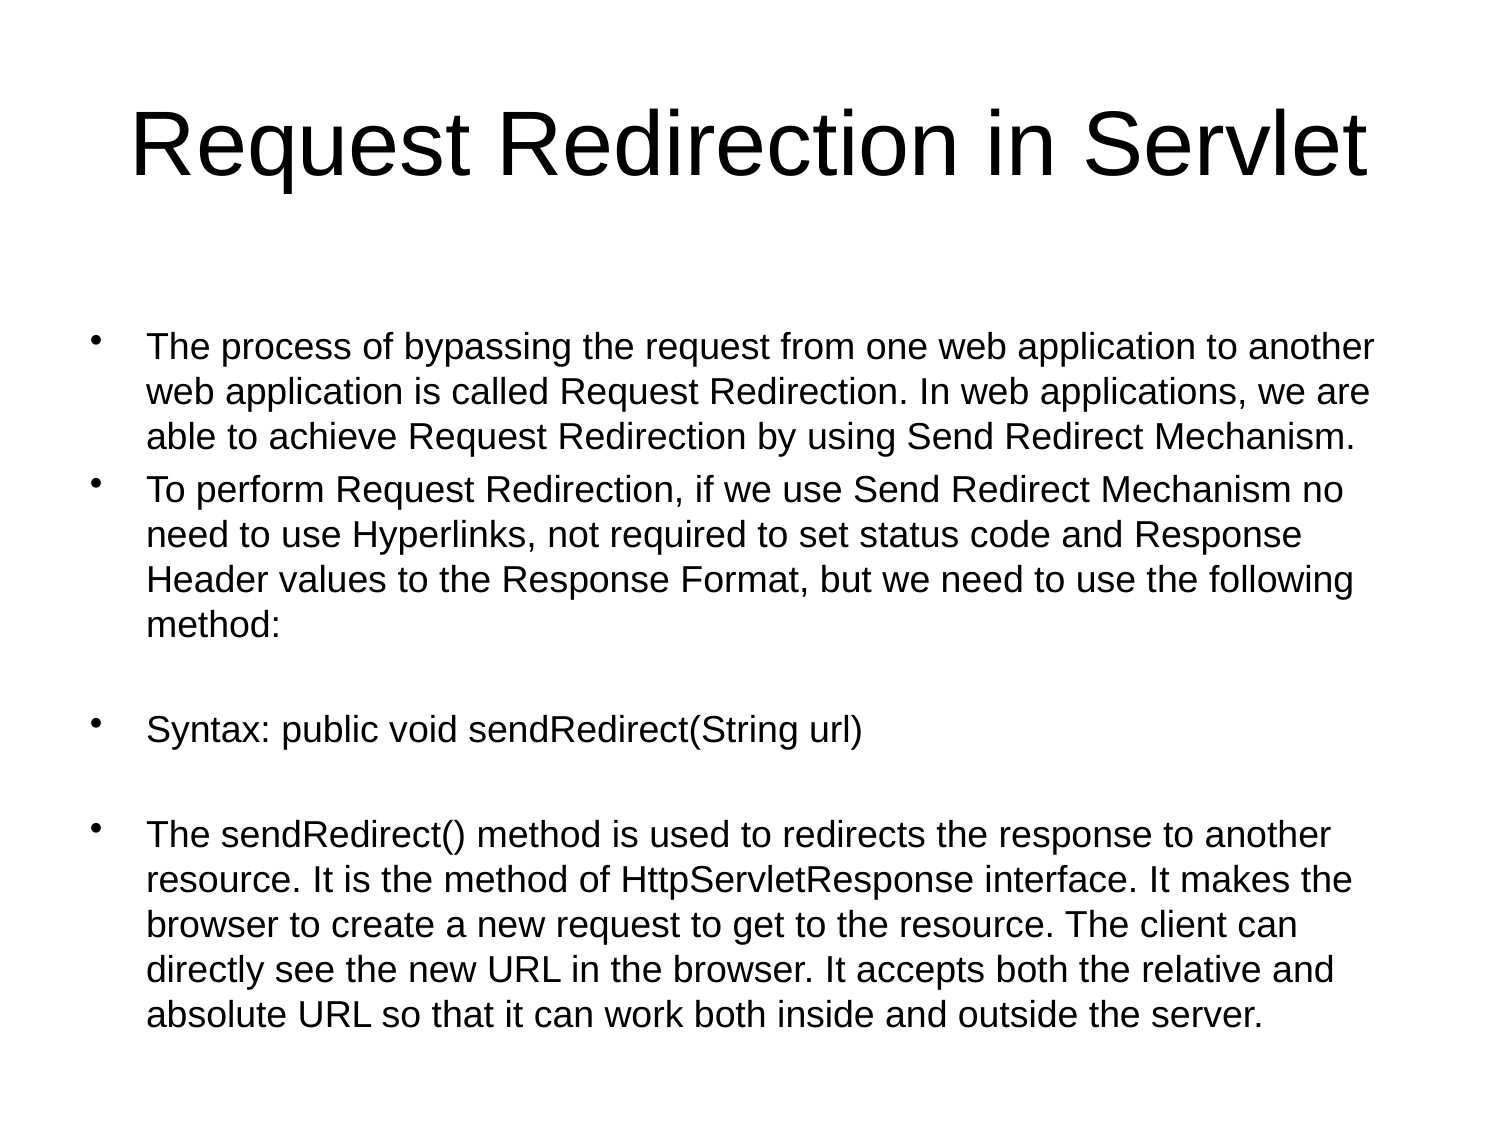

# Request Redirection in Servlet

The process of bypassing the request from one web application to another web application is called Request Redirection. In web applications, we are able to achieve Request Redirection by using Send Redirect Mechanism.
To perform Request Redirection, if we use Send Redirect Mechanism no need to use Hyperlinks, not required to set status code and Response Header values to the Response Format, but we need to use the following method:

Syntax: public void sendRedirect(String url)

The sendRedirect() method is used to redirects the response to another resource. It is the method of HttpServletResponse interface. It makes the browser to create a new request to get to the resource. The client can directly see the new URL in the browser. It accepts both the relative and absolute URL so that it can work both inside and outside the server.